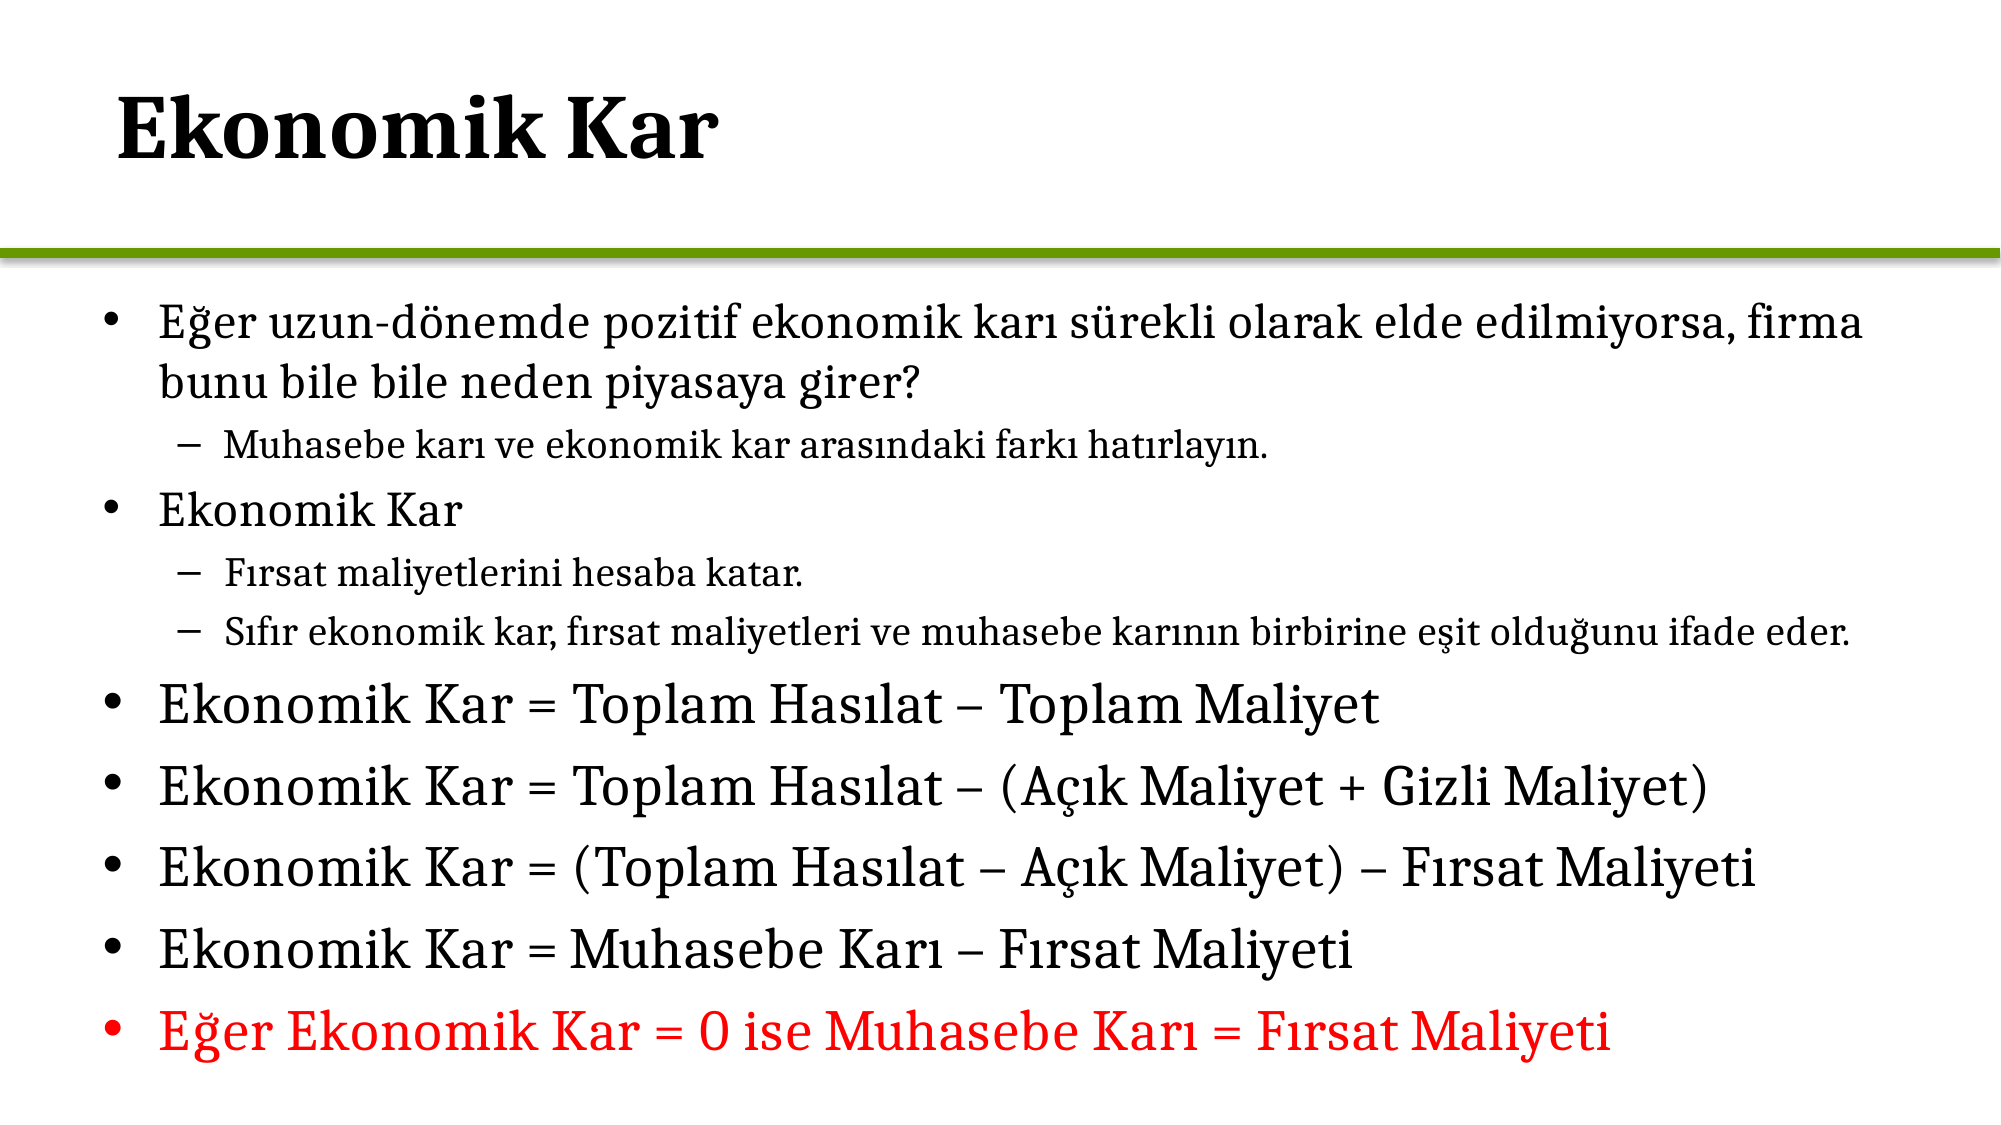

# Ekonomik Kar
Eğer uzun-dönemde pozitif ekonomik karı sürekli olarak elde edilmiyorsa, firma bunu bile bile neden piyasaya girer?
Muhasebe karı ve ekonomik kar arasındaki farkı hatırlayın.
Ekonomik Kar
Fırsat maliyetlerini hesaba katar.
Sıfır ekonomik kar, fırsat maliyetleri ve muhasebe karının birbirine eşit olduğunu ifade eder.
Ekonomik Kar = Toplam Hasılat – Toplam Maliyet
Ekonomik Kar = Toplam Hasılat – (Açık Maliyet + Gizli Maliyet)
Ekonomik Kar = (Toplam Hasılat – Açık Maliyet) – Fırsat Maliyeti
Ekonomik Kar = Muhasebe Karı – Fırsat Maliyeti
Eğer Ekonomik Kar = 0 ise Muhasebe Karı = Fırsat Maliyeti